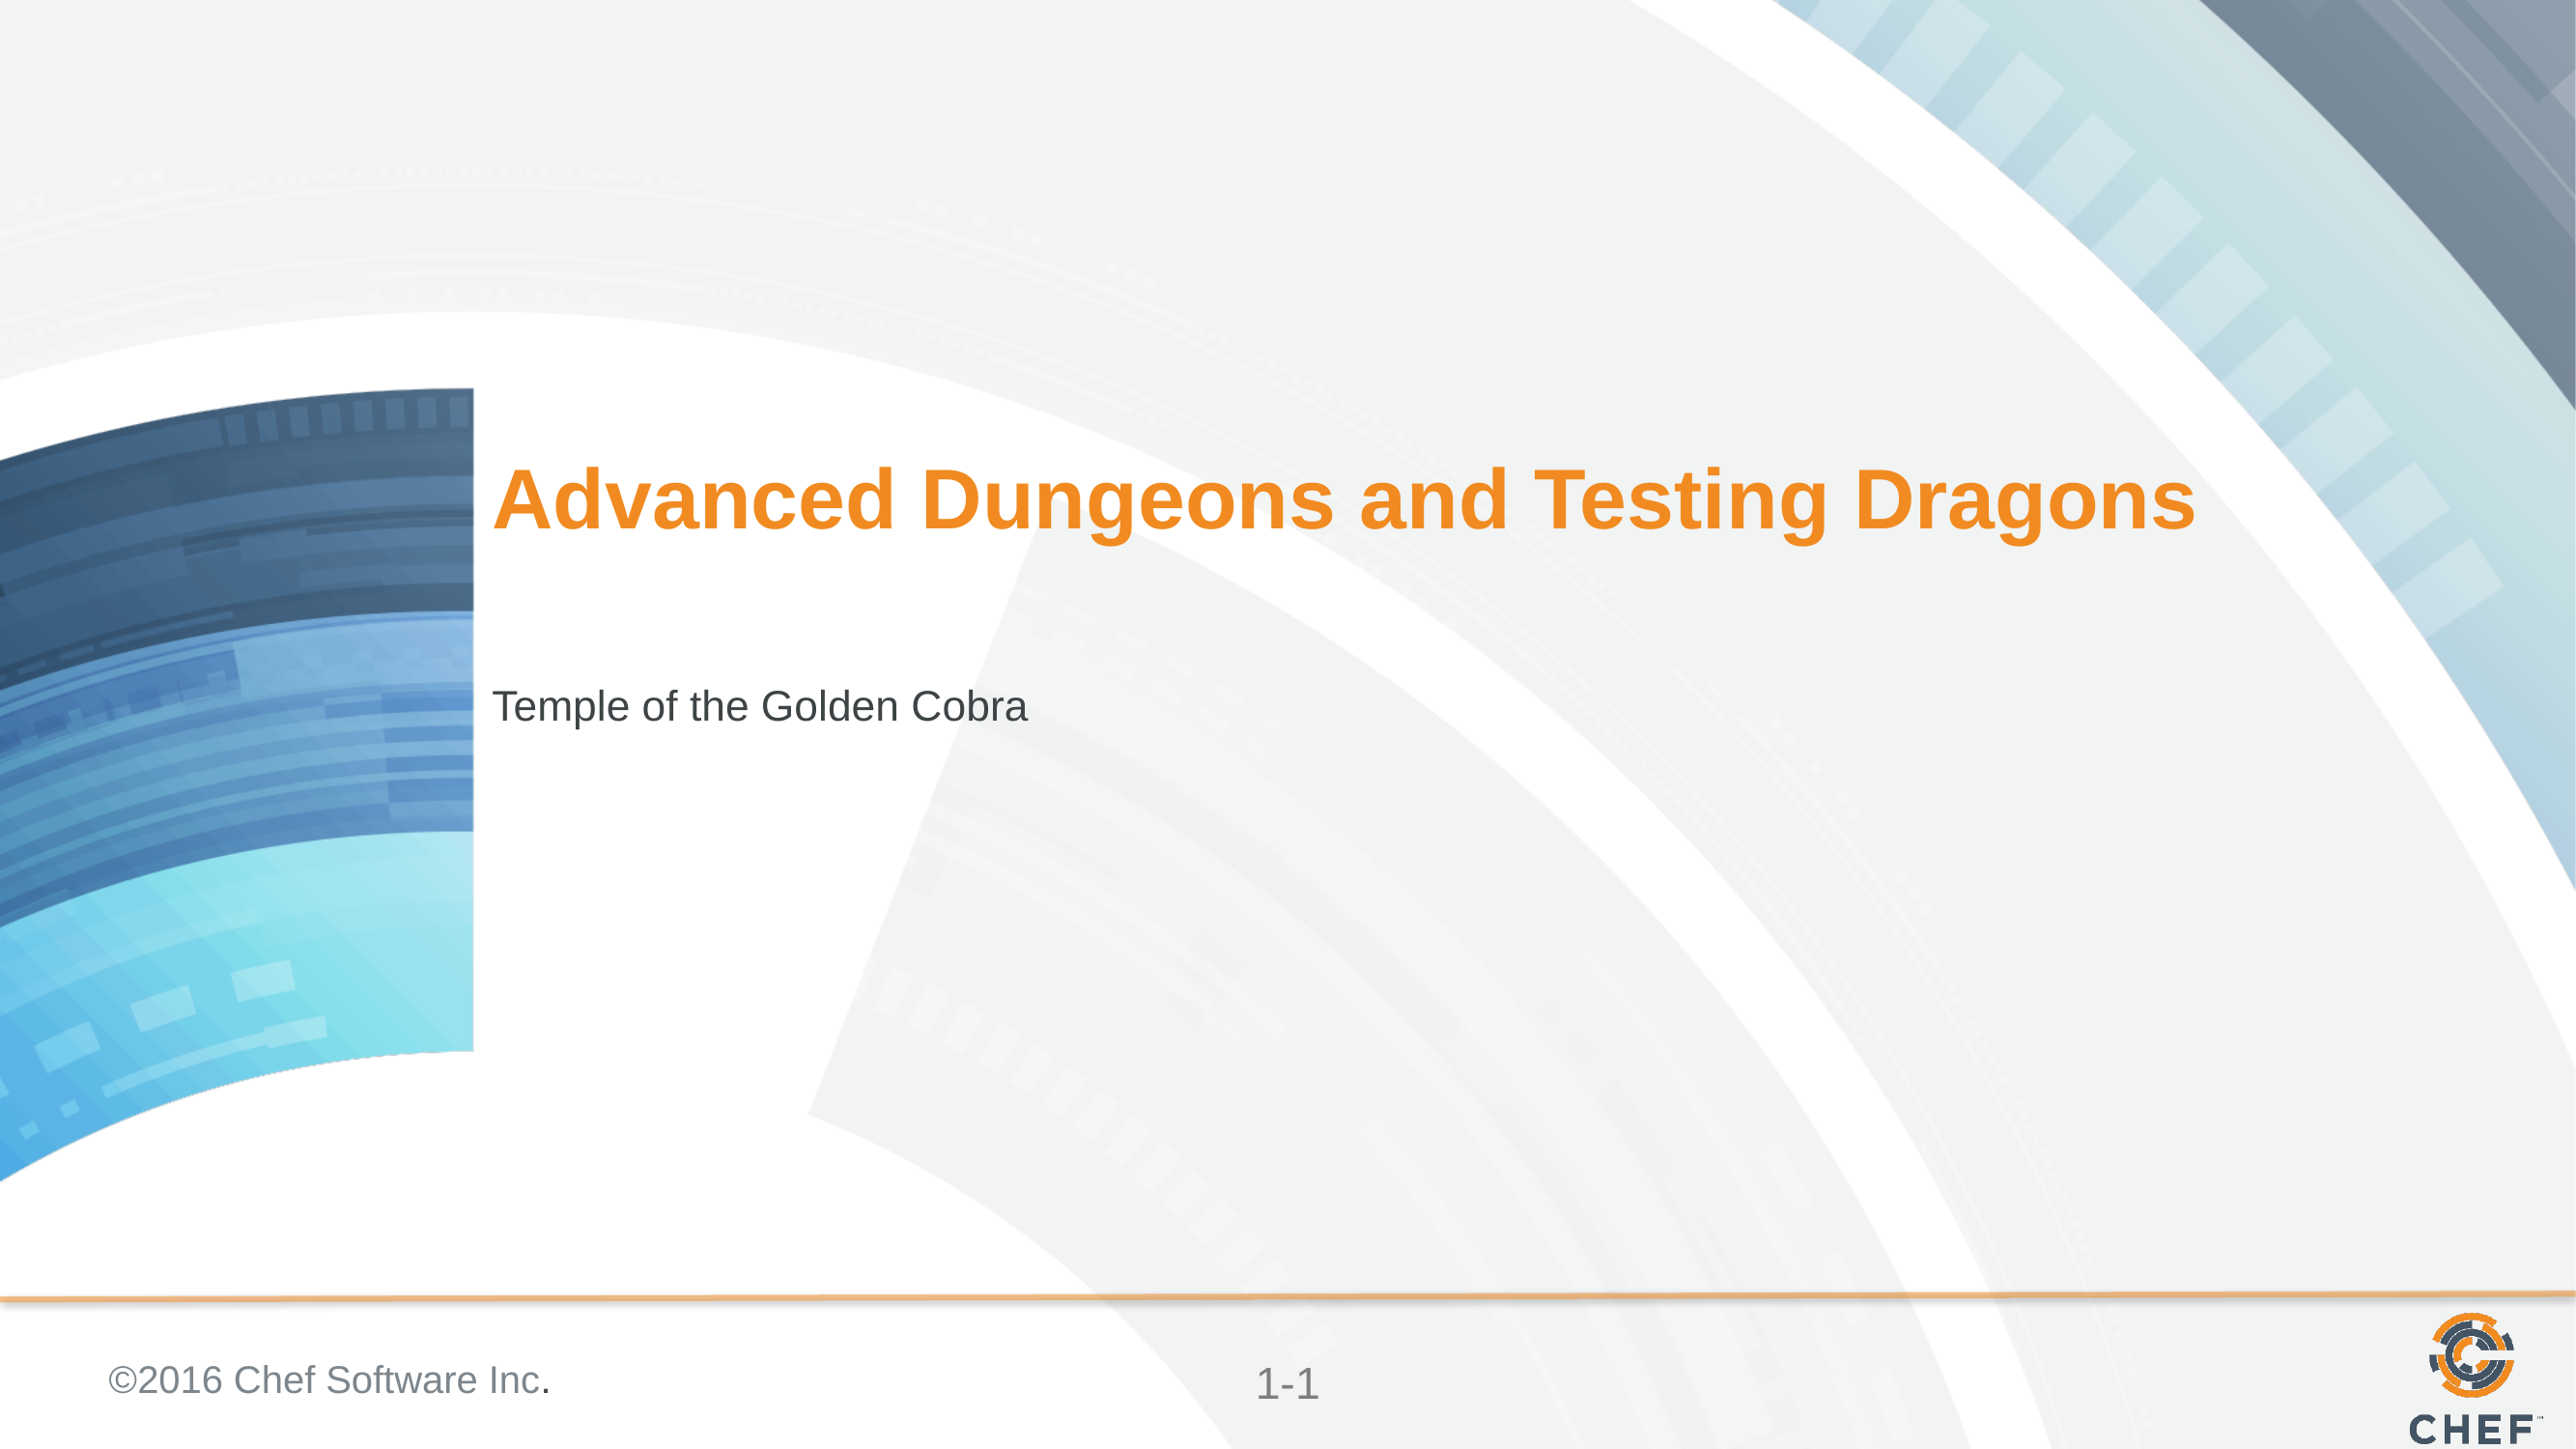

# Advanced Dungeons and Testing Dragons
Temple of the Golden Cobra